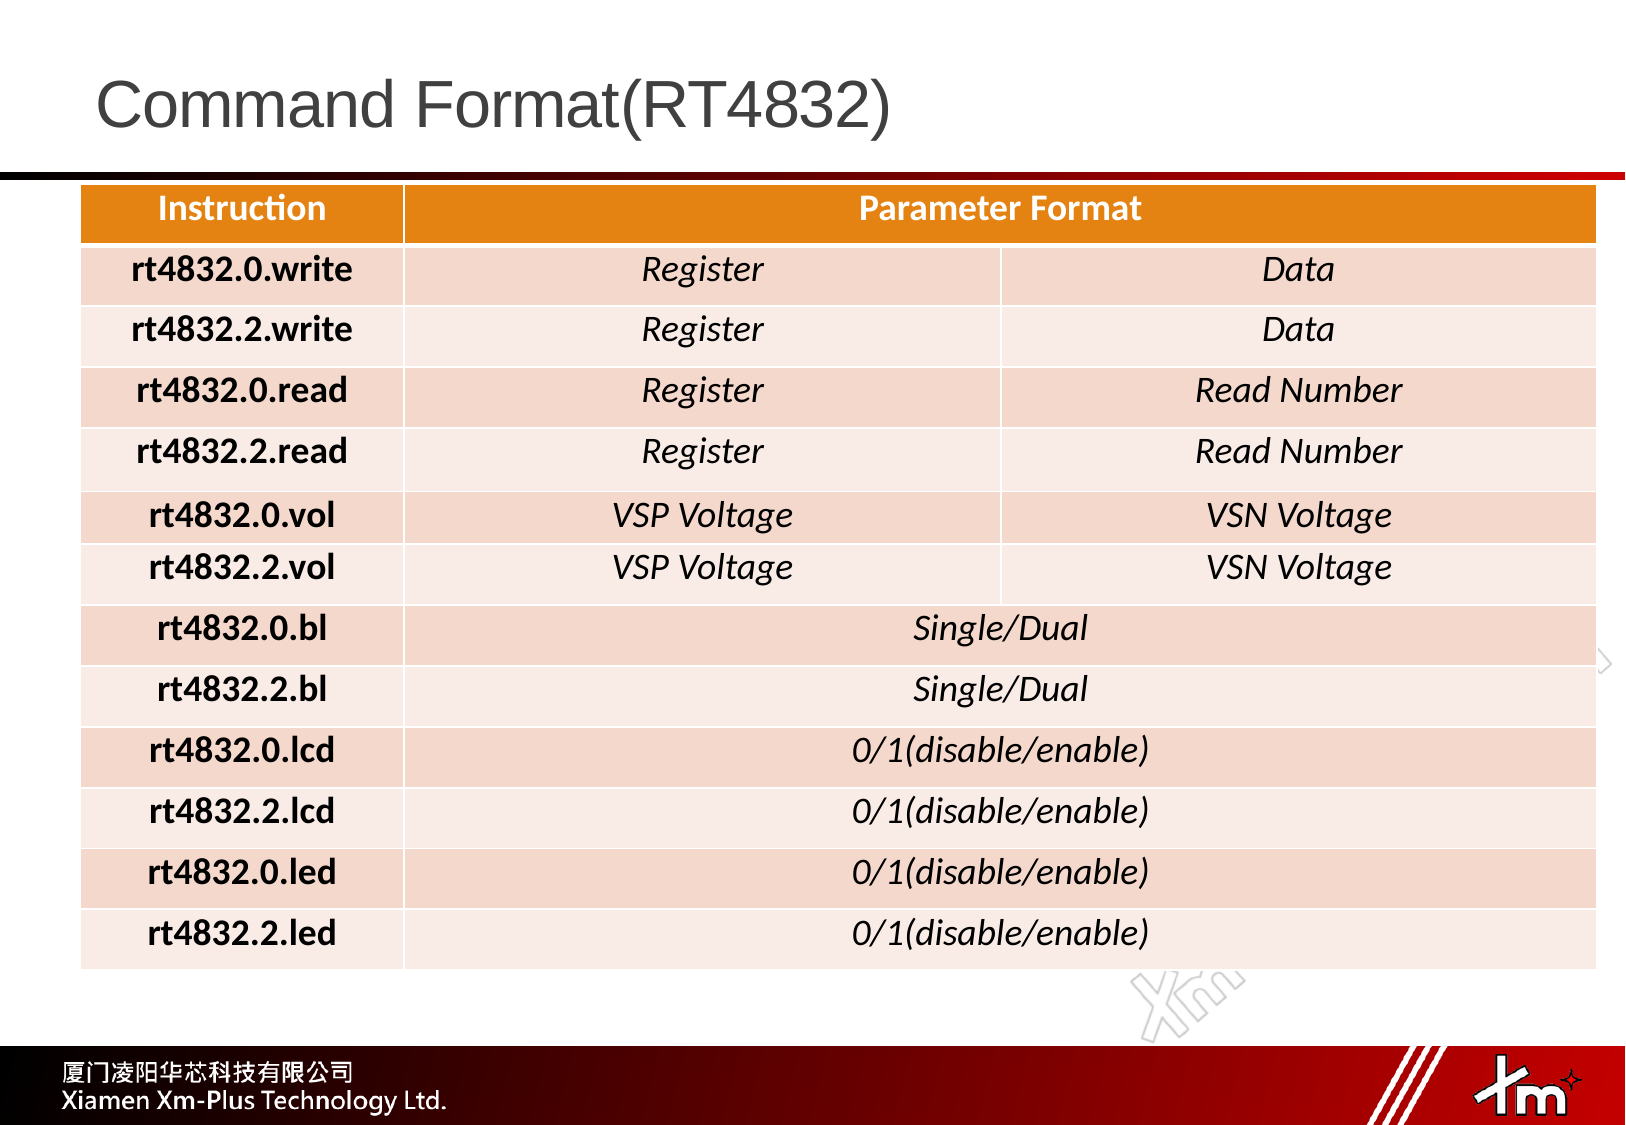

# Command Format(RT4832)
| Instruction | Parameter Format |  |
| --- | --- | --- |
| rt4832.0.write | Register | Data |
| rt4832.2.write | Register | Data |
| rt4832.0.read | Register | Read Number |
| rt4832.2.read | Register | Read Number |
| rt4832.0.vol | VSP Voltage | VSN Voltage |
| rt4832.2.vol | VSP Voltage | VSN Voltage |
| rt4832.0.bl | Single/Dual |  |
| rt4832.2.bl | Single/Dual |  |
| rt4832.0.lcd | 0/1(disable/enable) |  |
| rt4832.2.lcd | 0/1(disable/enable) |  |
| rt4832.0.led | 0/1(disable/enable) |  |
| rt4832.2.led | 0/1(disable/enable) |  |